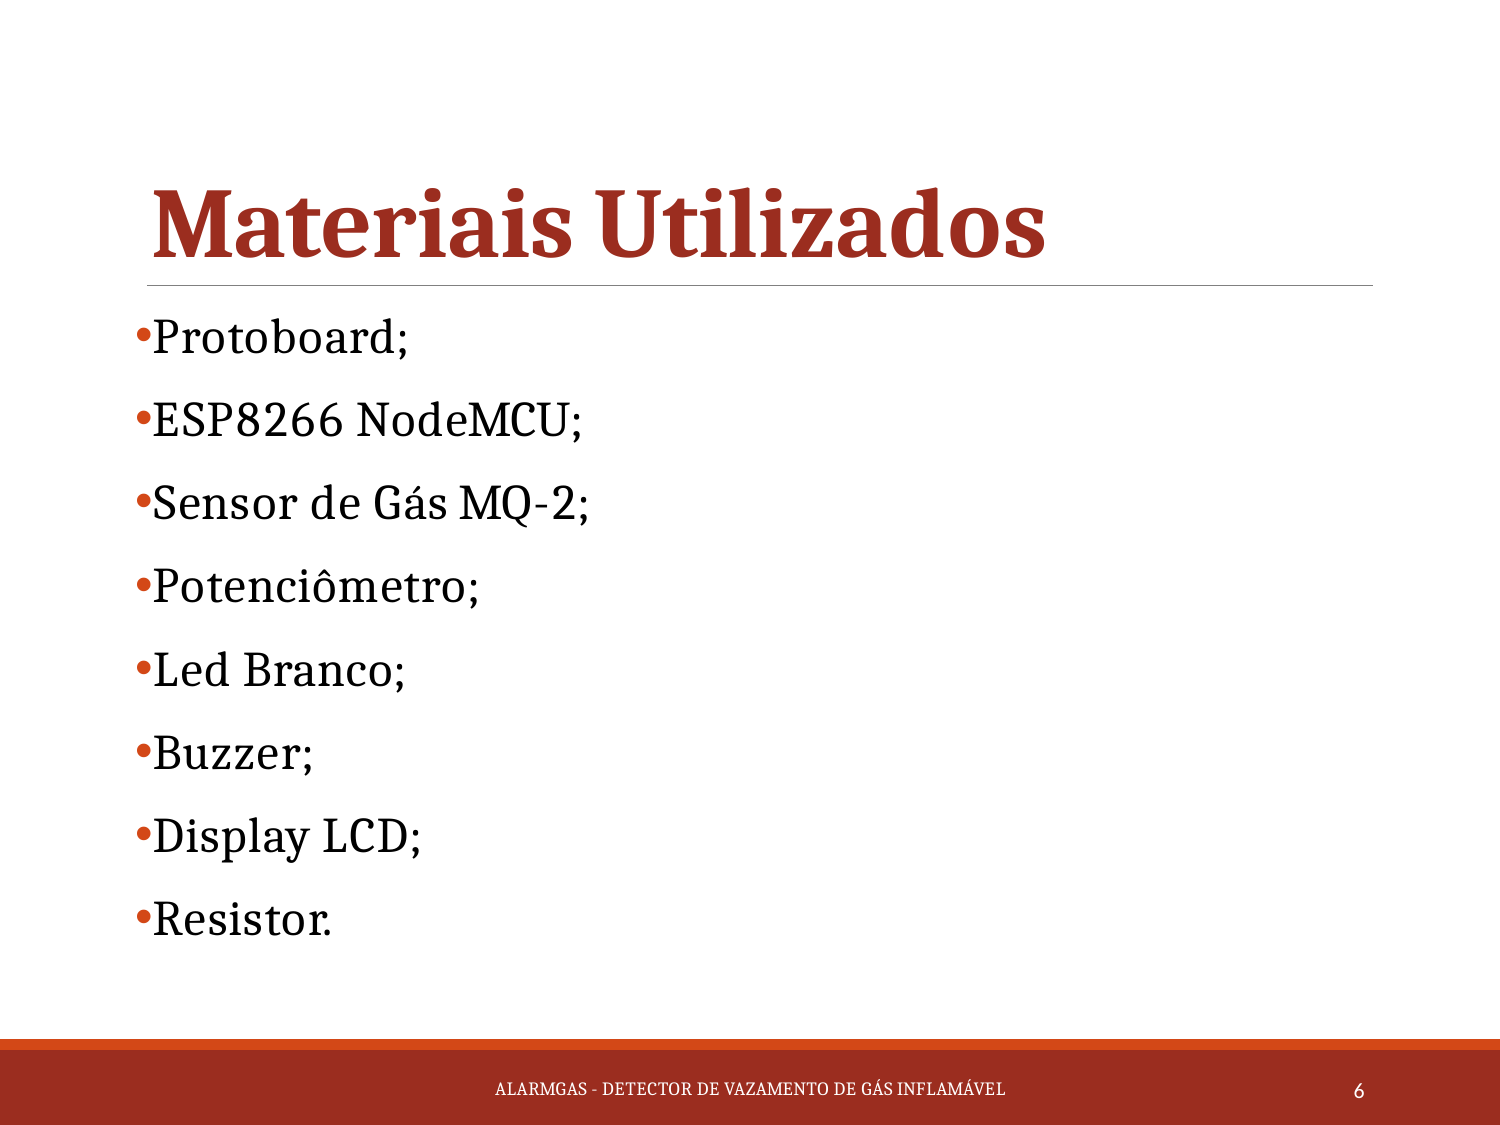

# Materiais Utilizados
Protoboard;
ESP8266 NodeMCU;
Sensor de Gás MQ-2;
Potenciômetro;
Led Branco;
Buzzer;
Display LCD;
Resistor.

AlarmGAs - Detector de vazamento de gás inflamável
6